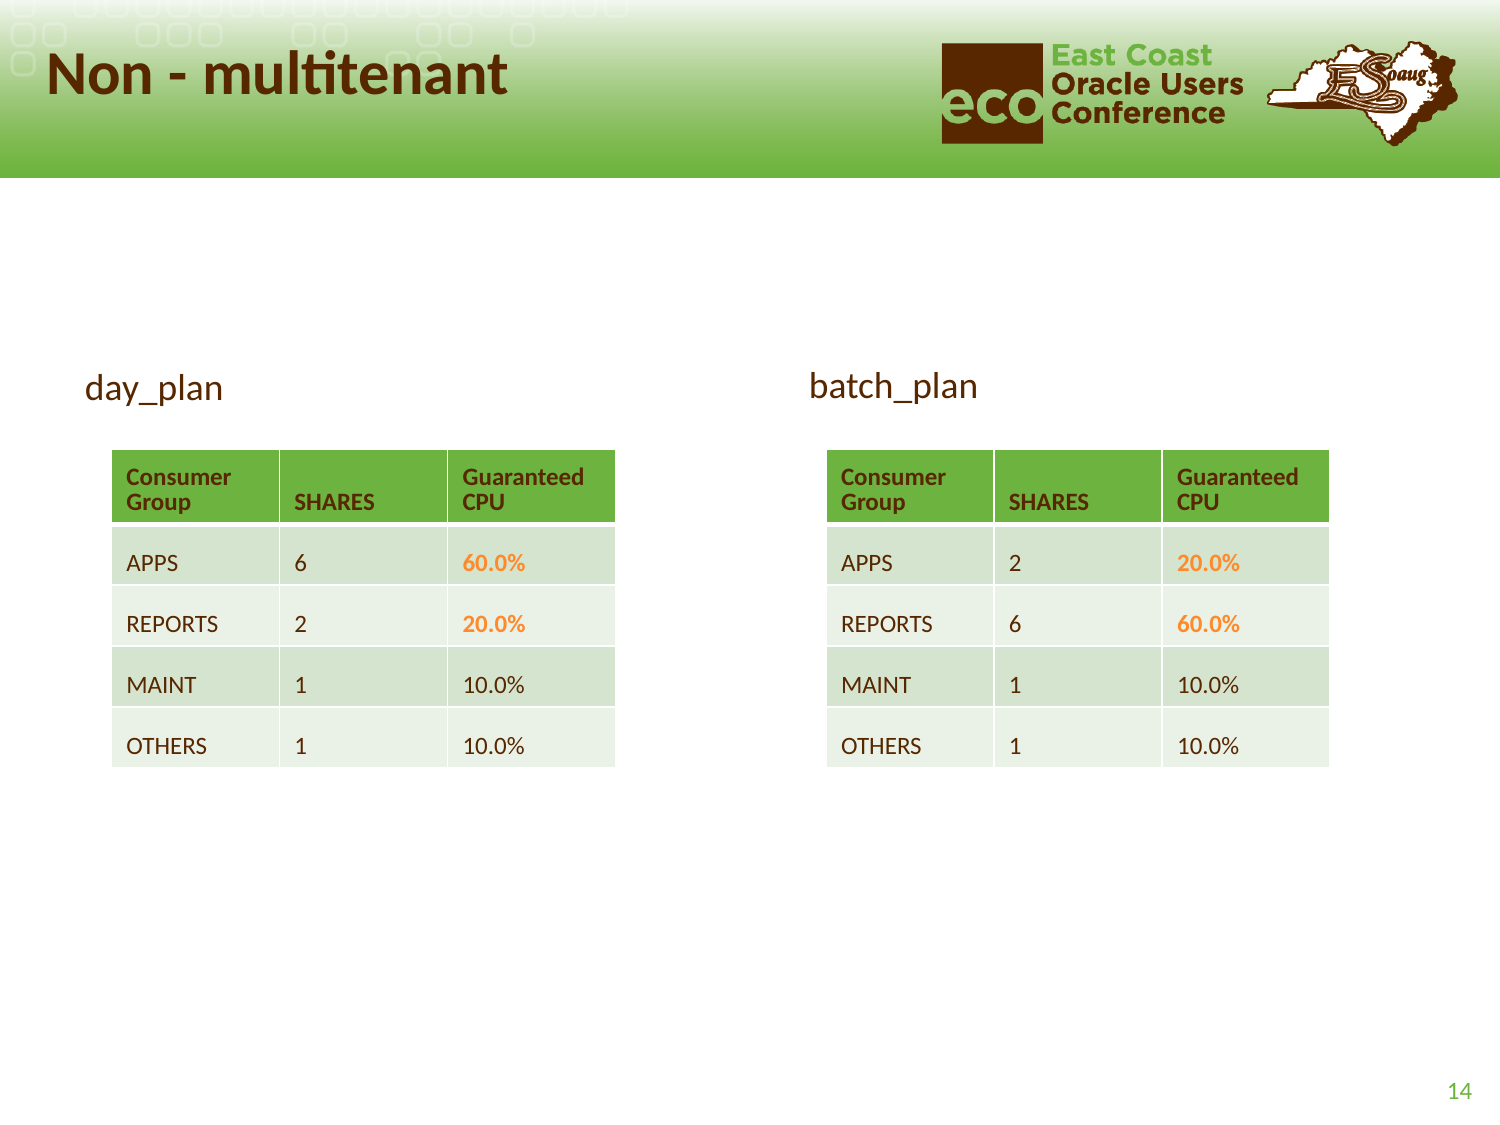

# Non - multitenant
batch_plan
day_plan
| Consumer Group | SHARES | Guaranteed CPU |
| --- | --- | --- |
| APPS | 6 | 60.0% |
| REPORTS | 2 | 20.0% |
| MAINT | 1 | 10.0% |
| OTHERS | 1 | 10.0% |
| Consumer Group | SHARES | Guaranteed CPU |
| --- | --- | --- |
| APPS | 2 | 20.0% |
| REPORTS | 6 | 60.0% |
| MAINT | 1 | 10.0% |
| OTHERS | 1 | 10.0% |
14